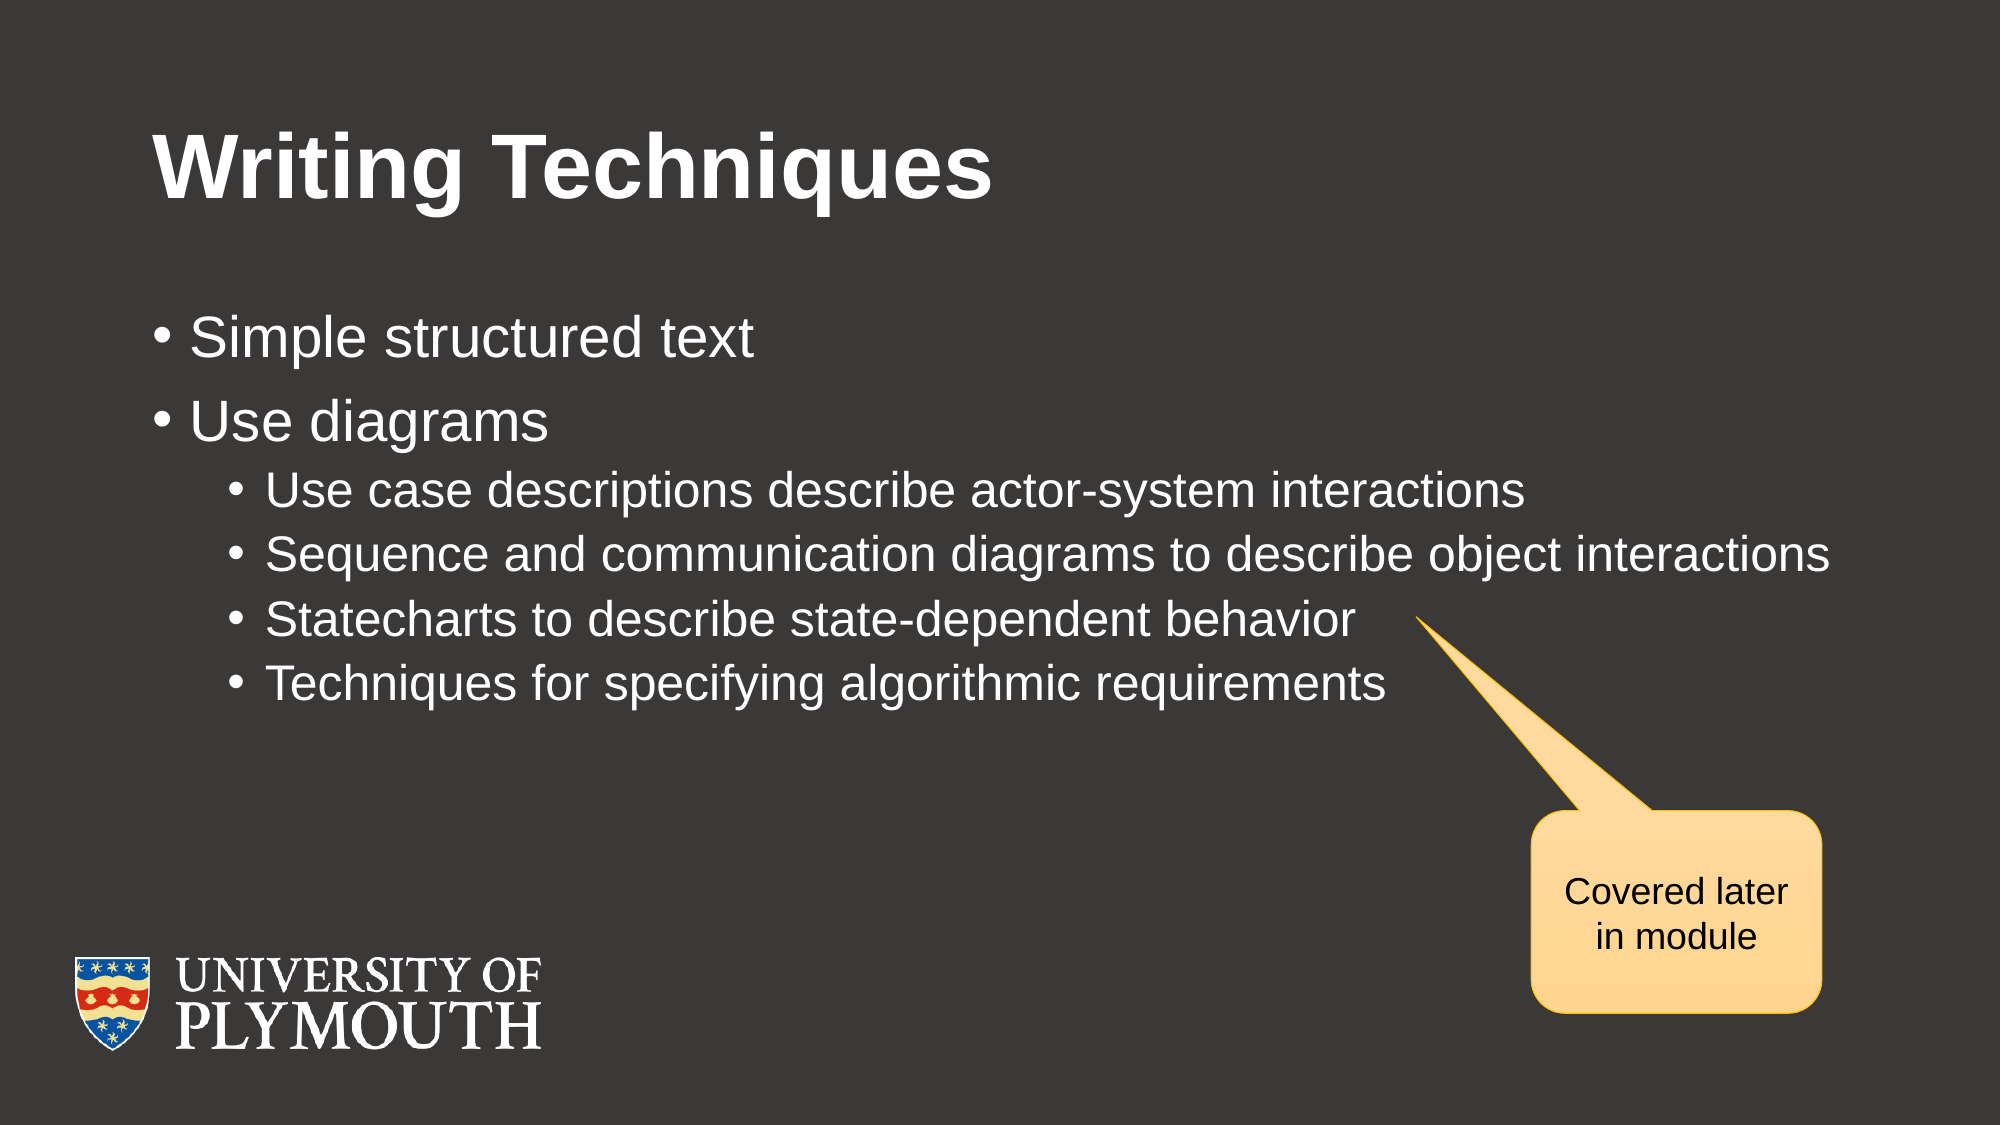

# Writing Techniques
Simple structured text
Use diagrams
Use case descriptions describe actor-system interactions
Sequence and communication diagrams to describe object interactions
Statecharts to describe state-dependent behavior
Techniques for specifying algorithmic requirements

Covered later in module